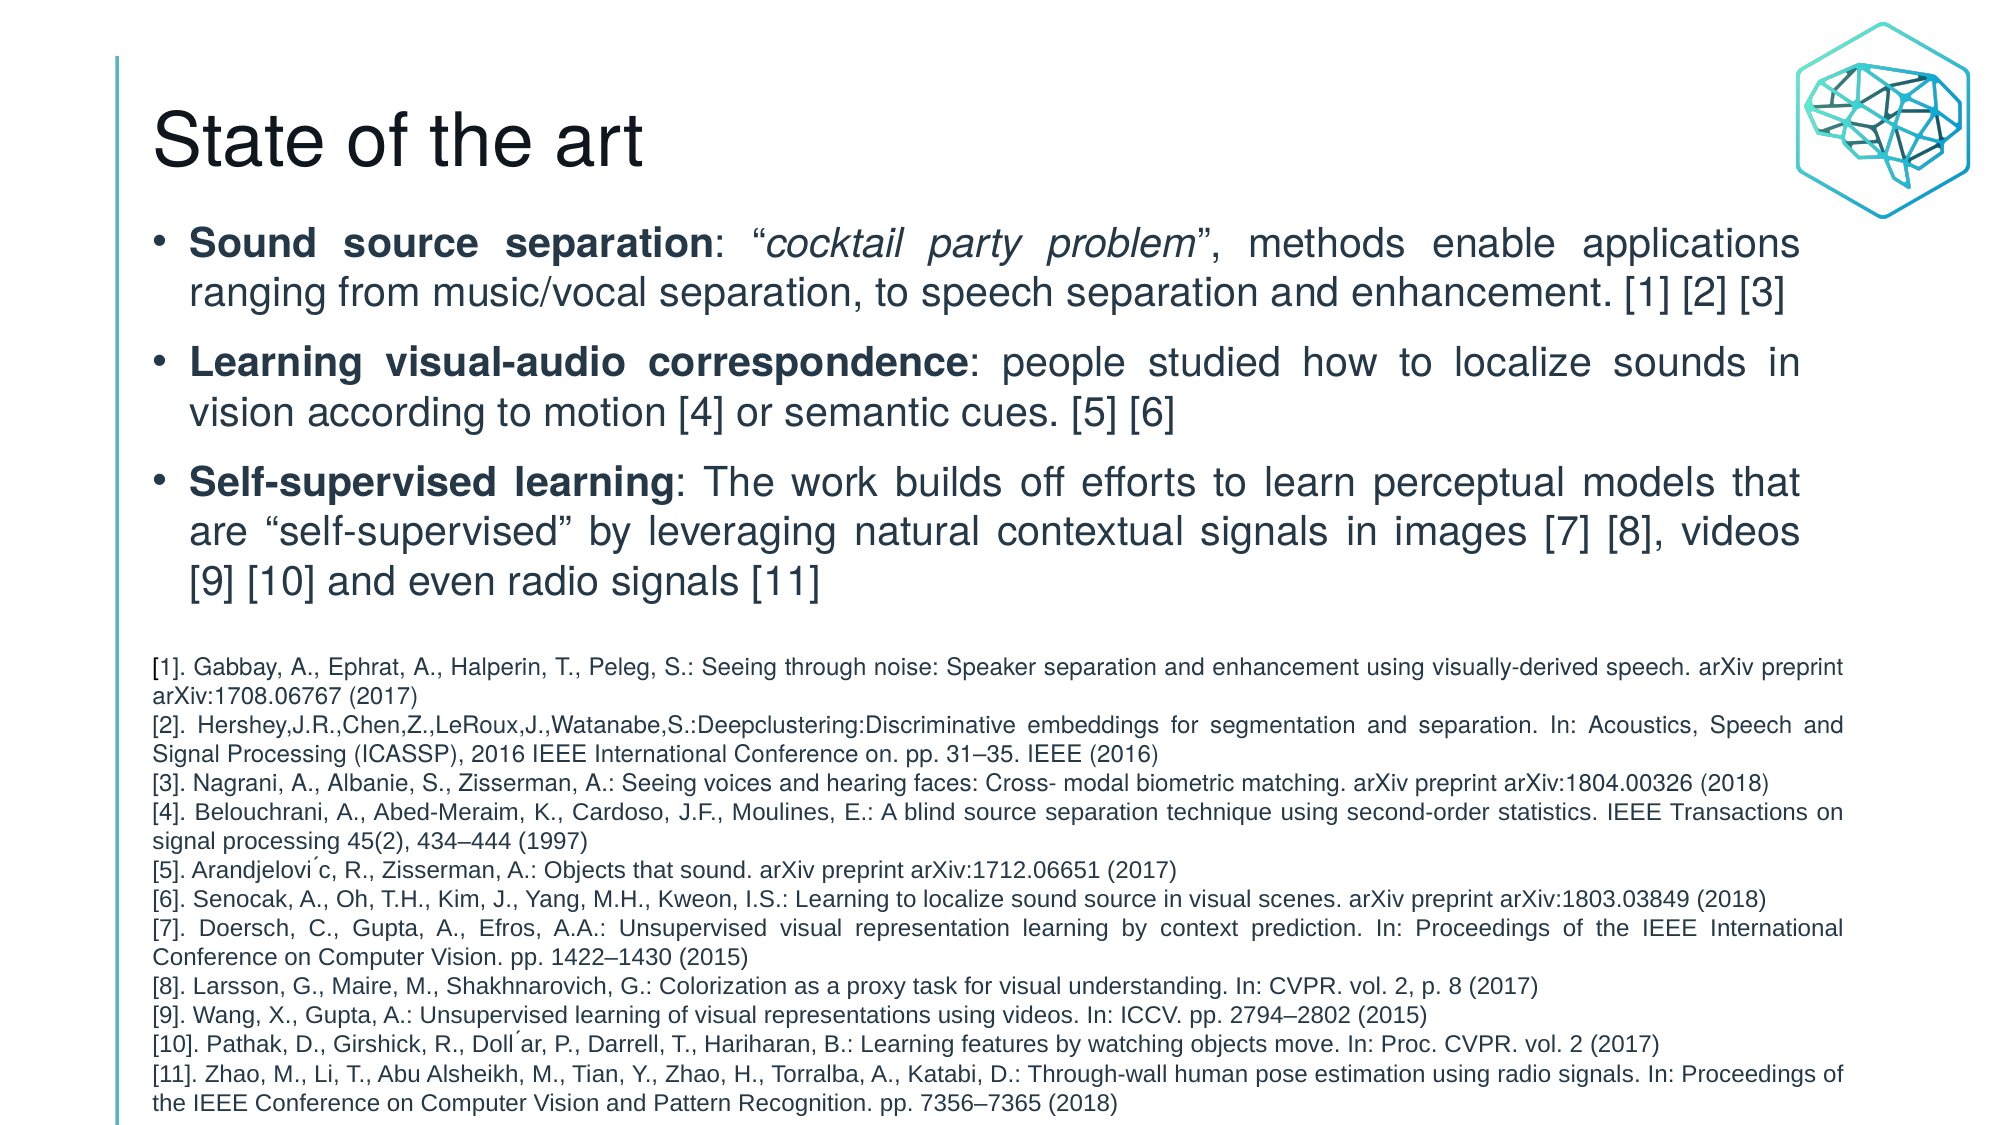

# State of the art
Sound source separation: “cocktail party problem”, methods enable applications ranging from music/vocal separation, to speech separation and enhancement. [1] [2] [3]
Learning visual-audio correspondence: people studied how to localize sounds in vision according to motion [4] or semantic cues. [5] [6]
Self-supervised learning: The work builds off efforts to learn perceptual models that are “self-supervised” by leveraging natural contextual signals in images [7] [8], videos [9] [10] and even radio signals [11]

[1]. Gabbay, A., Ephrat, A., Halperin, T., Peleg, S.: Seeing through noise: Speaker separation and enhancement using visually-derived speech. arXiv preprint arXiv:1708.06767 (2017)
[2]. Hershey,J.R.,Chen,Z.,LeRoux,J.,Watanabe,S.:Deepclustering:Discriminative embeddings for segmentation and separation. In: Acoustics, Speech and Signal Processing (ICASSP), 2016 IEEE International Conference on. pp. 31–35. IEEE (2016)
[3]. Nagrani, A., Albanie, S., Zisserman, A.: Seeing voices and hearing faces: Cross- modal biometric matching. arXiv preprint arXiv:1804.00326 (2018)
[4]. Belouchrani, A., Abed-Meraim, K., Cardoso, J.F., Moulines, E.: A blind source separation technique using second-order statistics. IEEE Transactions on signal processing 45(2), 434–444 (1997)
[5]. Arandjelovi ́c, R., Zisserman, A.: Objects that sound. arXiv preprint arXiv:1712.06651 (2017)
[6]. Senocak, A., Oh, T.H., Kim, J., Yang, M.H., Kweon, I.S.: Learning to localize sound source in visual scenes. arXiv preprint arXiv:1803.03849 (2018)
[7]. Doersch, C., Gupta, A., Efros, A.A.: Unsupervised visual representation learning by context prediction. In: Proceedings of the IEEE International Conference on Computer Vision. pp. 1422–1430 (2015)
[8]. Larsson, G., Maire, M., Shakhnarovich, G.: Colorization as a proxy task for visual understanding. In: CVPR. vol. 2, p. 8 (2017)
[9]. Wang, X., Gupta, A.: Unsupervised learning of visual representations using videos. In: ICCV. pp. 2794–2802 (2015)
[10]. Pathak, D., Girshick, R., Doll ́ar, P., Darrell, T., Hariharan, B.: Learning features by watching objects move. In: Proc. CVPR. vol. 2 (2017)
[11]. Zhao, M., Li, T., Abu Alsheikh, M., Tian, Y., Zhao, H., Torralba, A., Katabi, D.: Through-wall human pose estimation using radio signals. In: Proceedings of the IEEE Conference on Computer Vision and Pattern Recognition. pp. 7356–7365 (2018)